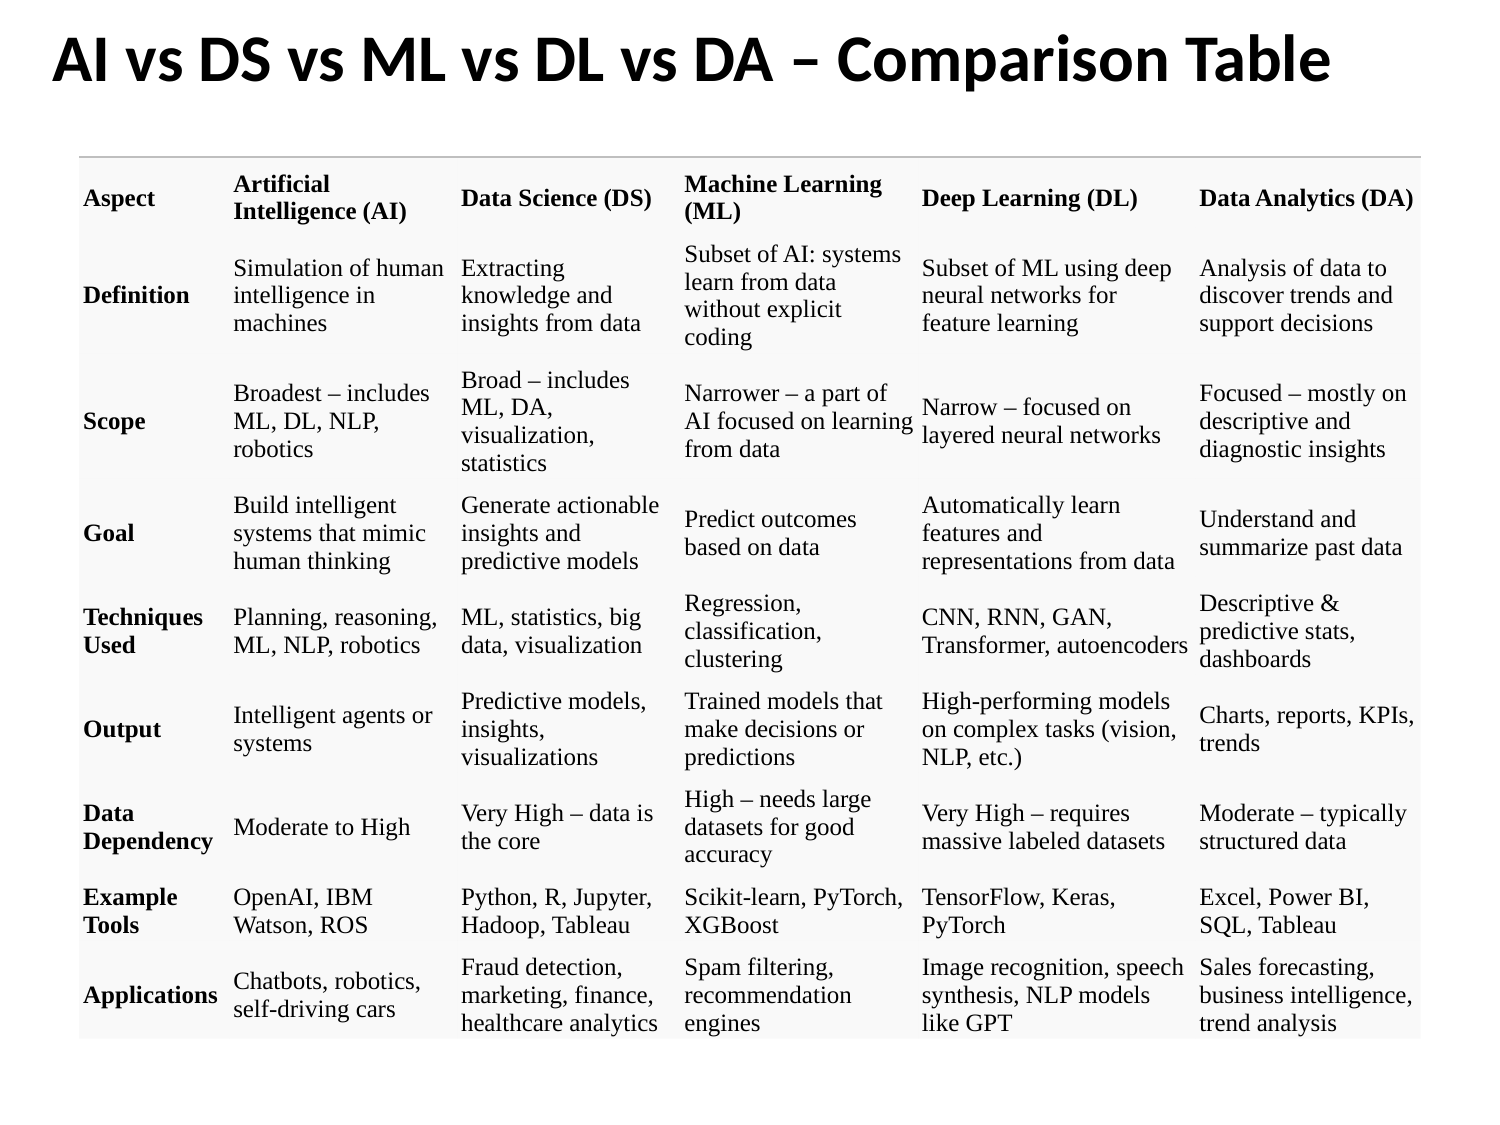

# AI vs DS vs ML vs DL vs DA – Comparison Table
| Aspect | Artificial Intelligence (AI) | Data Science (DS) | Machine Learning (ML) | Deep Learning (DL) | Data Analytics (DA) |
| --- | --- | --- | --- | --- | --- |
| Definition | Simulation of human intelligence in machines | Extracting knowledge and insights from data | Subset of AI: systems learn from data without explicit coding | Subset of ML using deep neural networks for feature learning | Analysis of data to discover trends and support decisions |
| Scope | Broadest – includes ML, DL, NLP, robotics | Broad – includes ML, DA, visualization, statistics | Narrower – a part of AI focused on learning from data | Narrow – focused on layered neural networks | Focused – mostly on descriptive and diagnostic insights |
| Goal | Build intelligent systems that mimic human thinking | Generate actionable insights and predictive models | Predict outcomes based on data | Automatically learn features and representations from data | Understand and summarize past data |
| Techniques Used | Planning, reasoning, ML, NLP, robotics | ML, statistics, big data, visualization | Regression, classification, clustering | CNN, RNN, GAN, Transformer, autoencoders | Descriptive & predictive stats, dashboards |
| Output | Intelligent agents or systems | Predictive models, insights, visualizations | Trained models that make decisions or predictions | High-performing models on complex tasks (vision, NLP, etc.) | Charts, reports, KPIs, trends |
| Data Dependency | Moderate to High | Very High – data is the core | High – needs large datasets for good accuracy | Very High – requires massive labeled datasets | Moderate – typically structured data |
| Example Tools | OpenAI, IBM Watson, ROS | Python, R, Jupyter, Hadoop, Tableau | Scikit-learn, PyTorch, XGBoost | TensorFlow, Keras, PyTorch | Excel, Power BI, SQL, Tableau |
| Applications | Chatbots, robotics, self-driving cars | Fraud detection, marketing, finance, healthcare analytics | Spam filtering, recommendation engines | Image recognition, speech synthesis, NLP models like GPT | Sales forecasting, business intelligence, trend analysis |